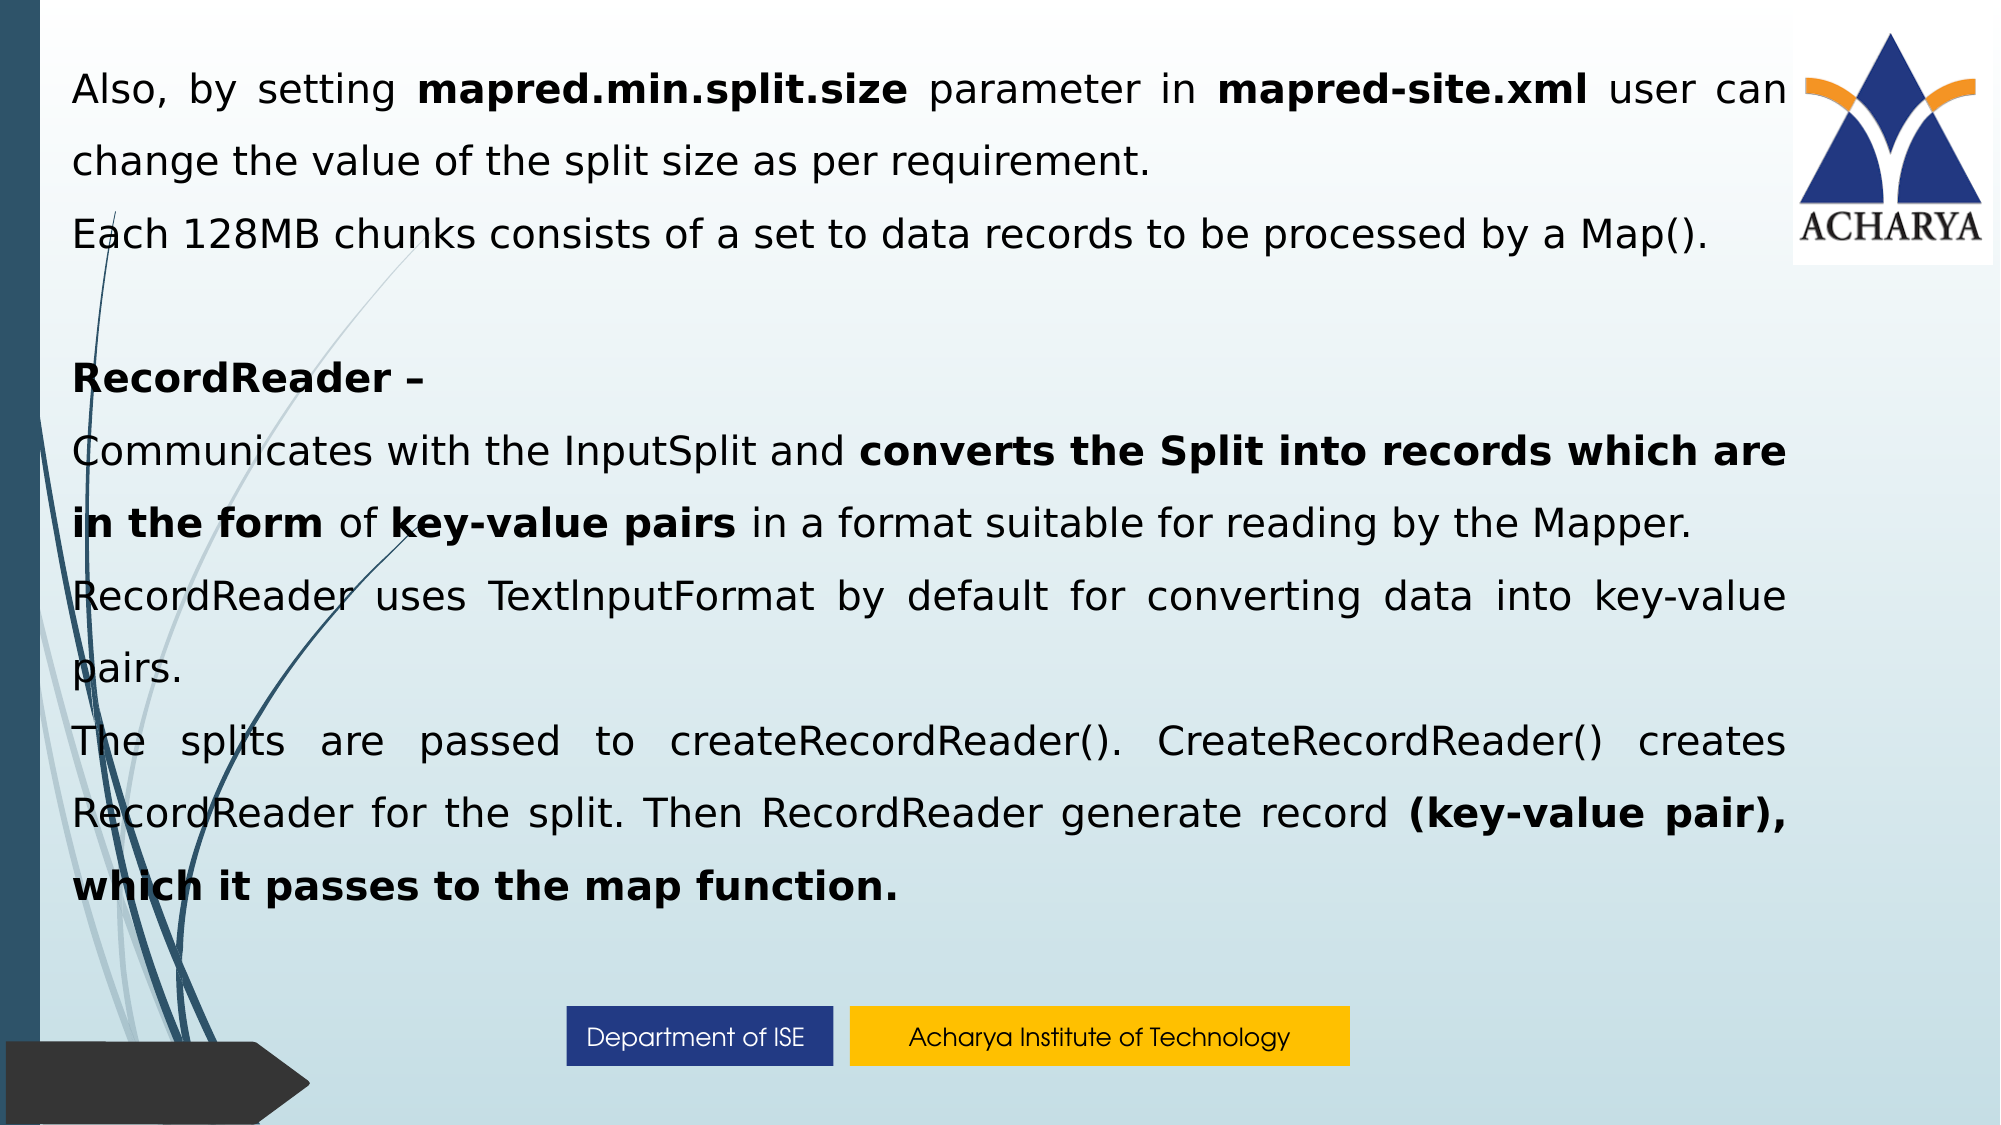

Also, by setting mapred.min.split.size parameter in mapred-site.xml user can change the value of the split size as per requirement.
Each 128MB chunks consists of a set to data records to be processed by a Map().

RecordReader –
Communicates with the InputSplit and converts the Split into records which are in the form of key-value pairs in a format suitable for reading by the Mapper.
RecordReader uses TextlnputFormat by default for converting data into key-value pairs.
The splits are passed to createRecordReader(). CreateRecordReader() creates RecordReader for the split. Then RecordReader generate record (key-value pair), which it passes to the map function.